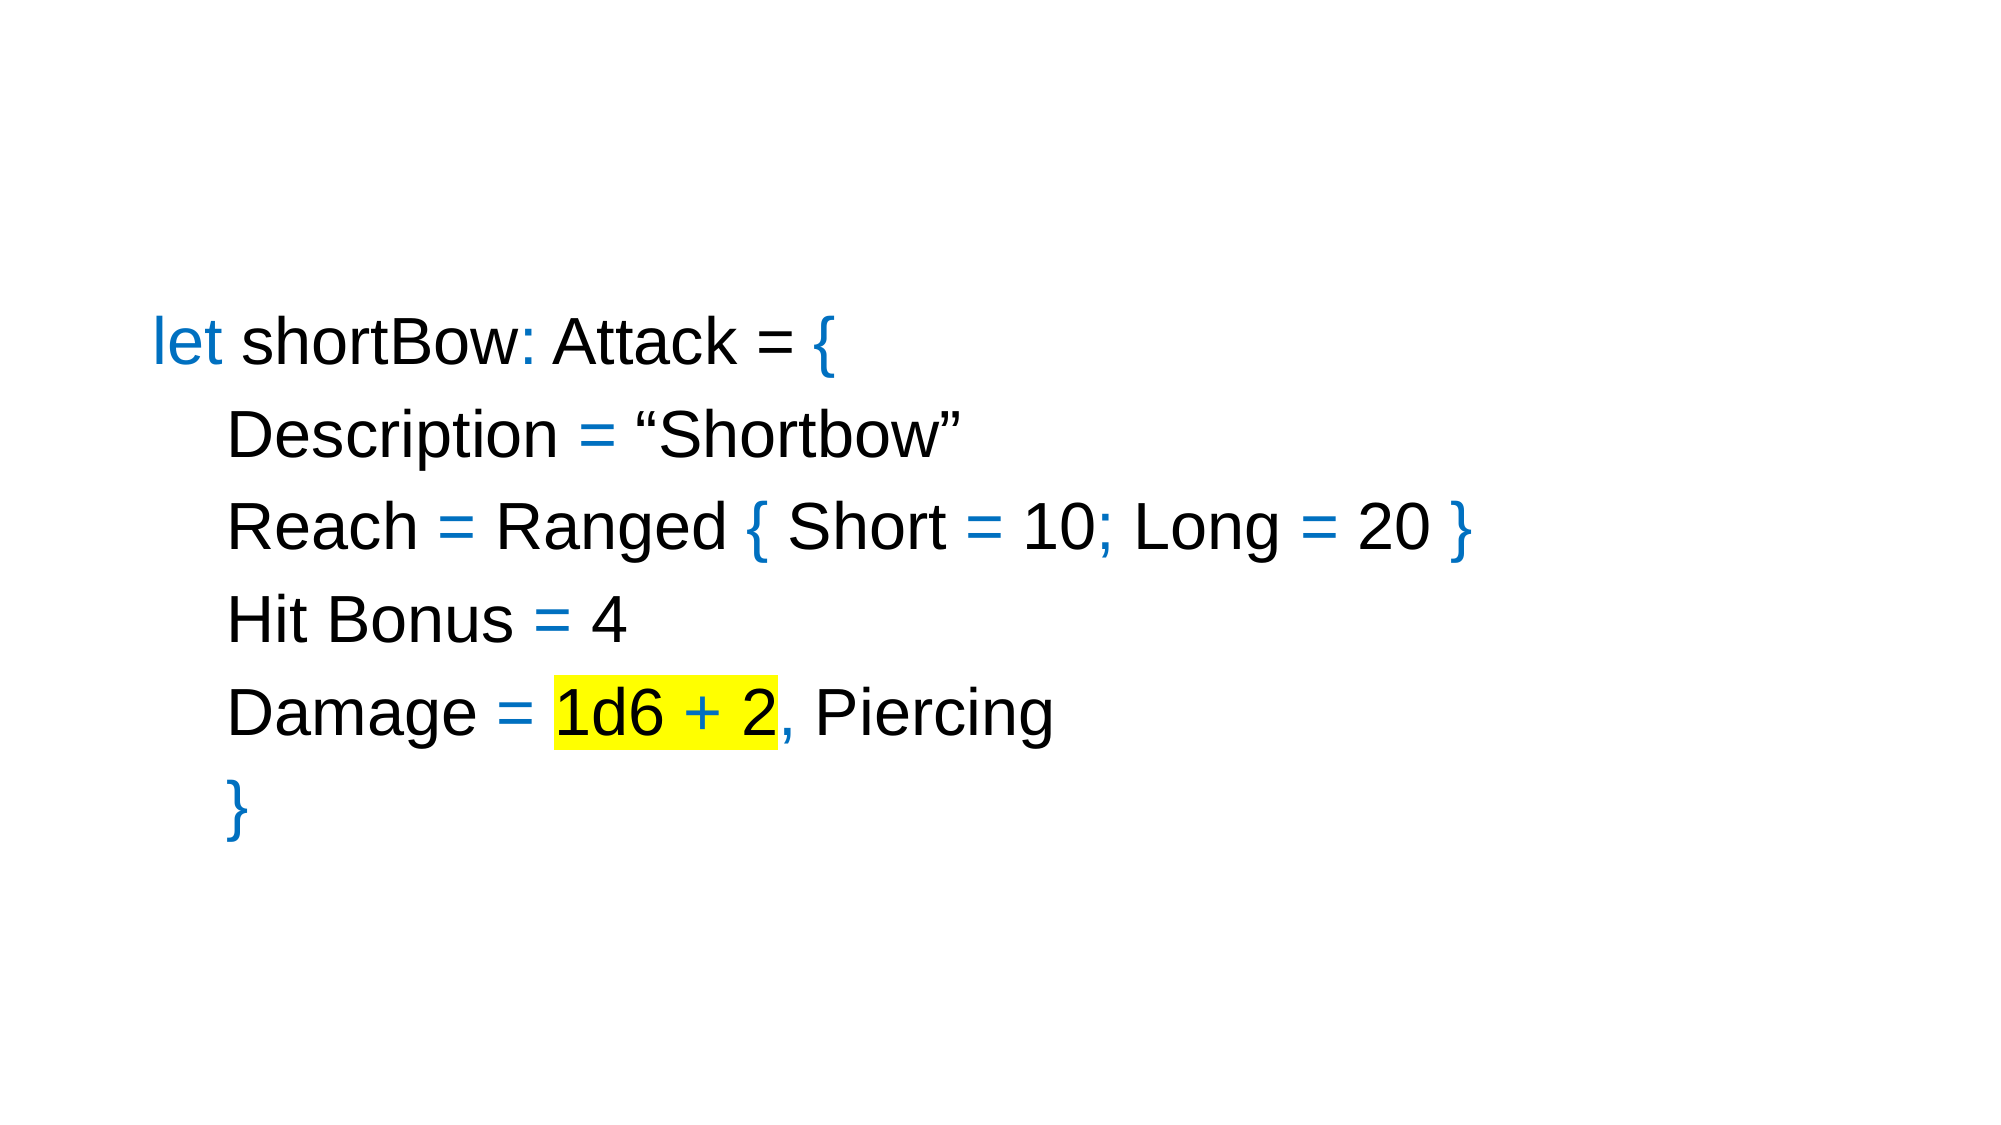

#
let shortBow: Attack = {
    Description = “Shortbow”
    Reach = Ranged { Short = 10; Long = 20 }
    Hit Bonus = 4
    Damage = 1d6 + 2, Piercing
    }